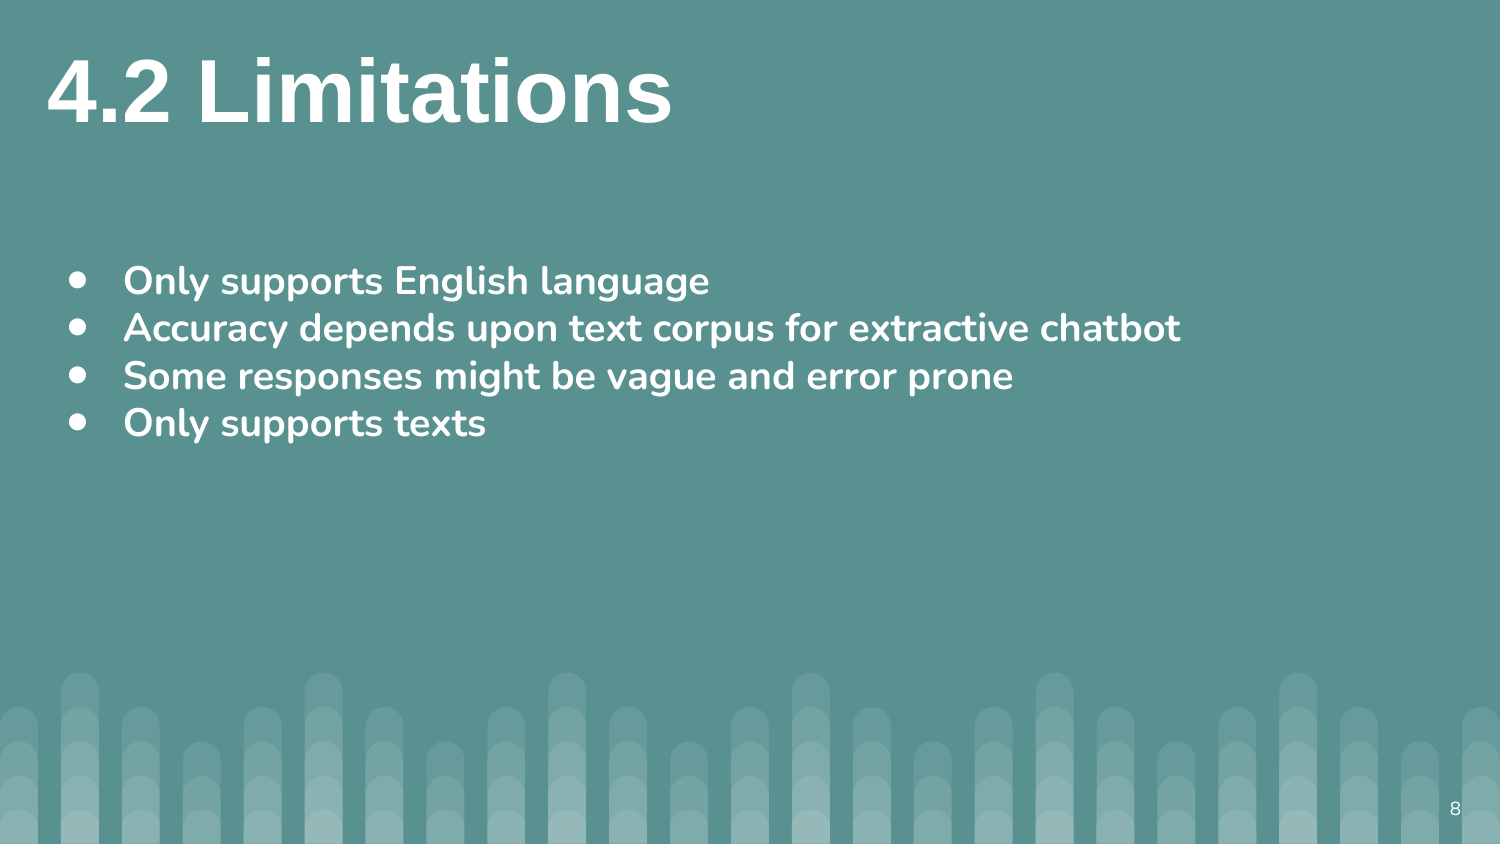

# 4.2 Limitations
Only supports English language
Accuracy depends upon text corpus for extractive chatbot
Some responses might be vague and error prone
Only supports texts
8